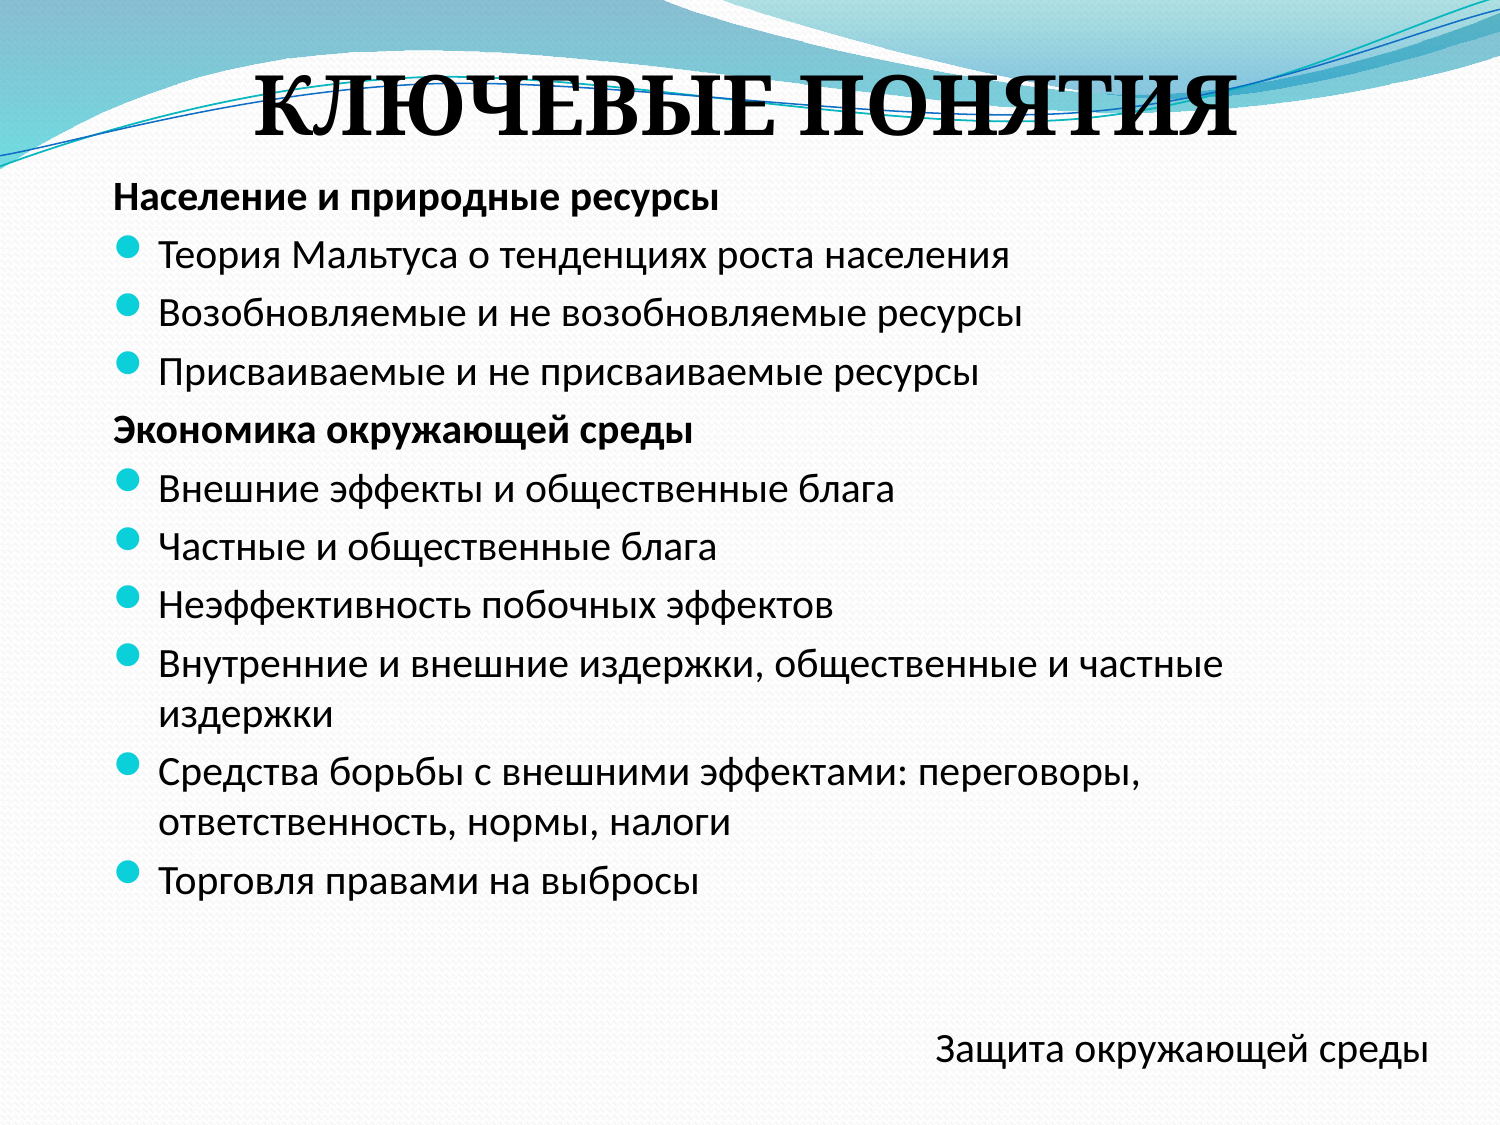

КЛЮЧЕВЫЕ ПОНЯТИЯ
Население и природные ресурсы
Теория Мальтуса о тенденциях роста населения
Возобновляемые и не возобновляемые ресурсы
Присваиваемые и не присваиваемые ресурсы
Экономика окружающей среды
Внешние эффекты и общественные блага
Частные и общественные блага
Неэффективность побочных эффектов
Внутренние и внешние издержки, общественные и частные издержки
Средства борьбы с внешними эффектами: переговоры, ответственность, нормы, налоги
Торговля правами на выбросы
Защита окружающей среды